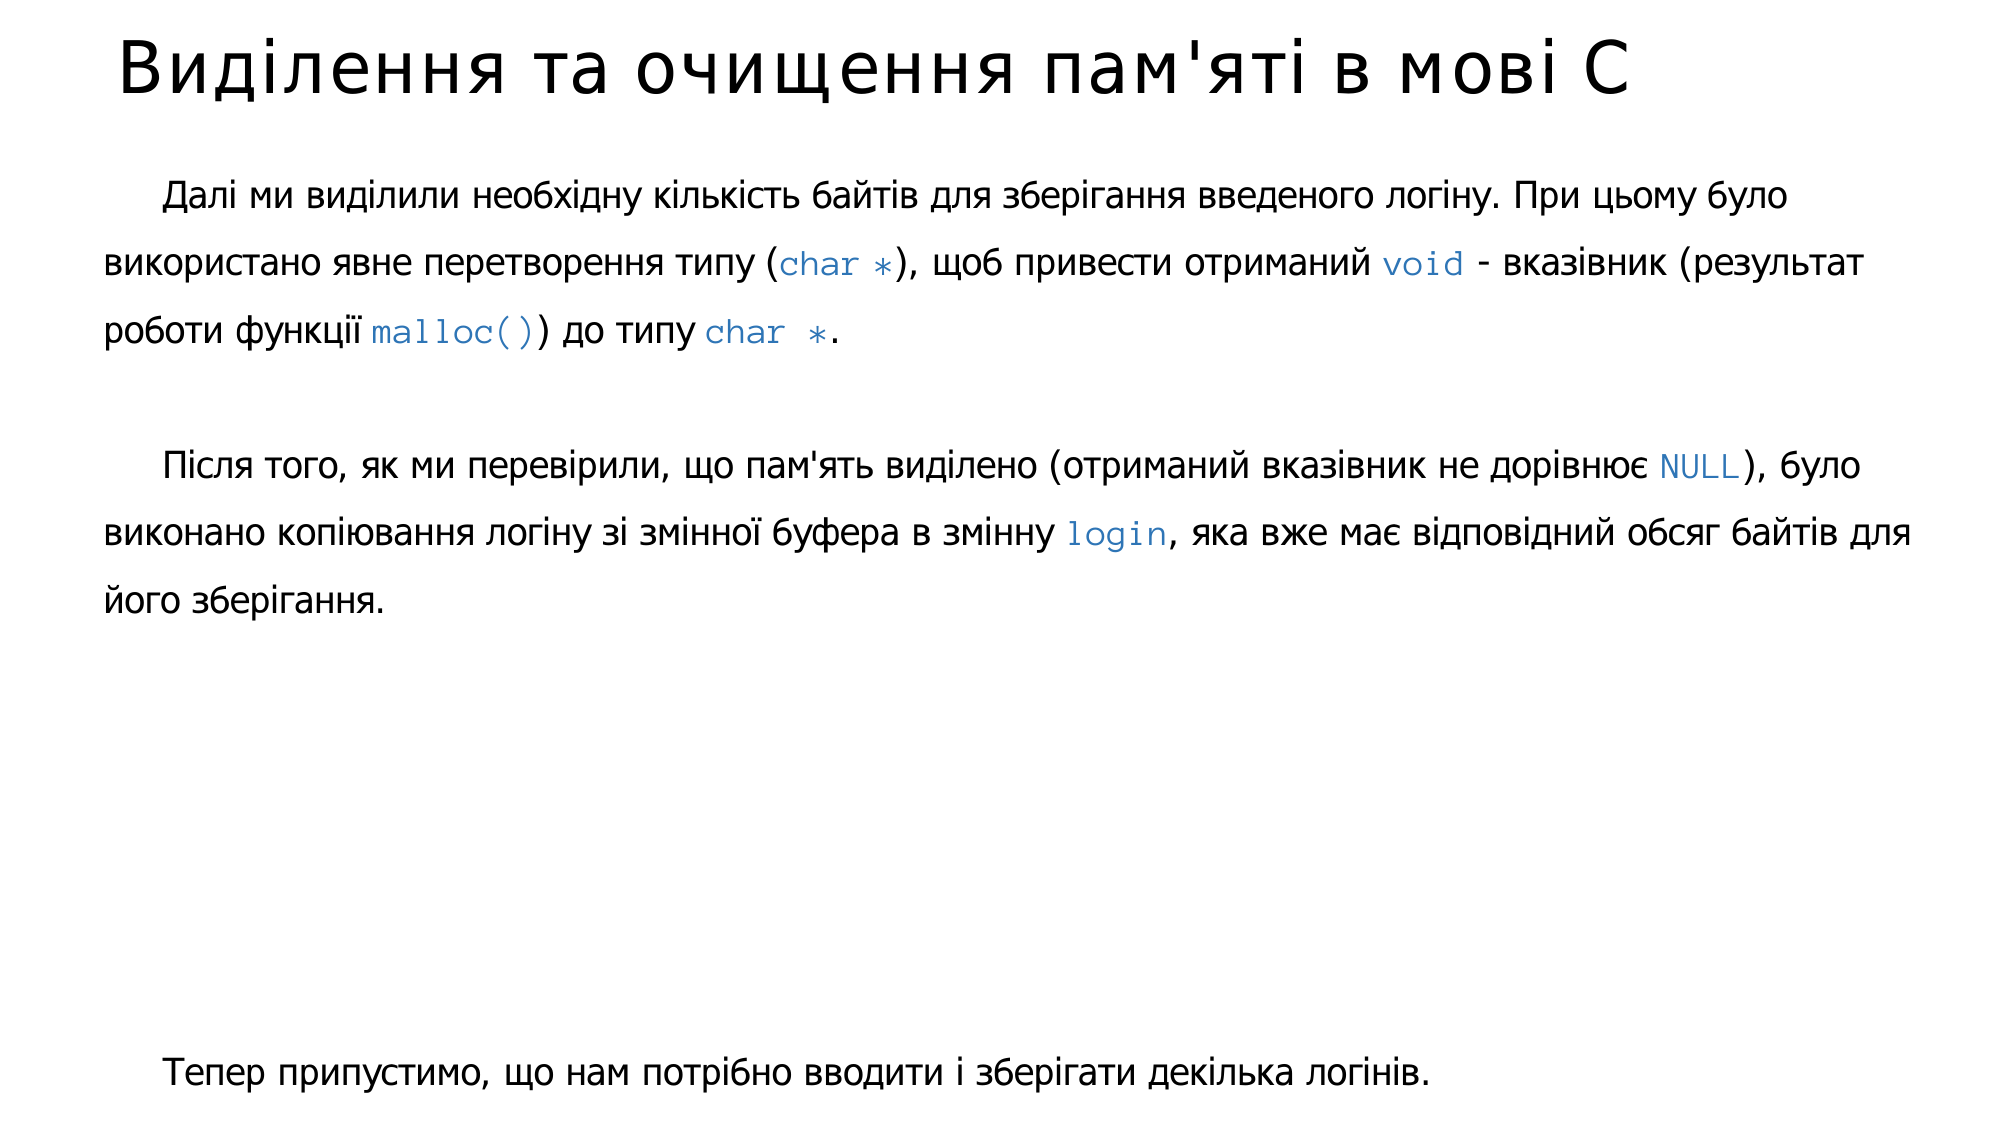

# Виділення та очищення пам'яті в мові C
Далі ми виділили необхідну кількість байтів для зберігання введеного логіну. При цьому було використано явне перетворення типу (char *), щоб привести отриманий void - вказівник (результат роботи функції malloc()) до типу char *.

Після того, як ми перевірили, що пам'ять виділено (отриманий вказівник не дорівнює NULL), було виконано копіювання логіну зі змінної буфера в змінну login, яка вже має відповідний обсяг байтів для його зберігання.

Тепер припустимо, що нам потрібно вводити і зберігати декілька логінів.